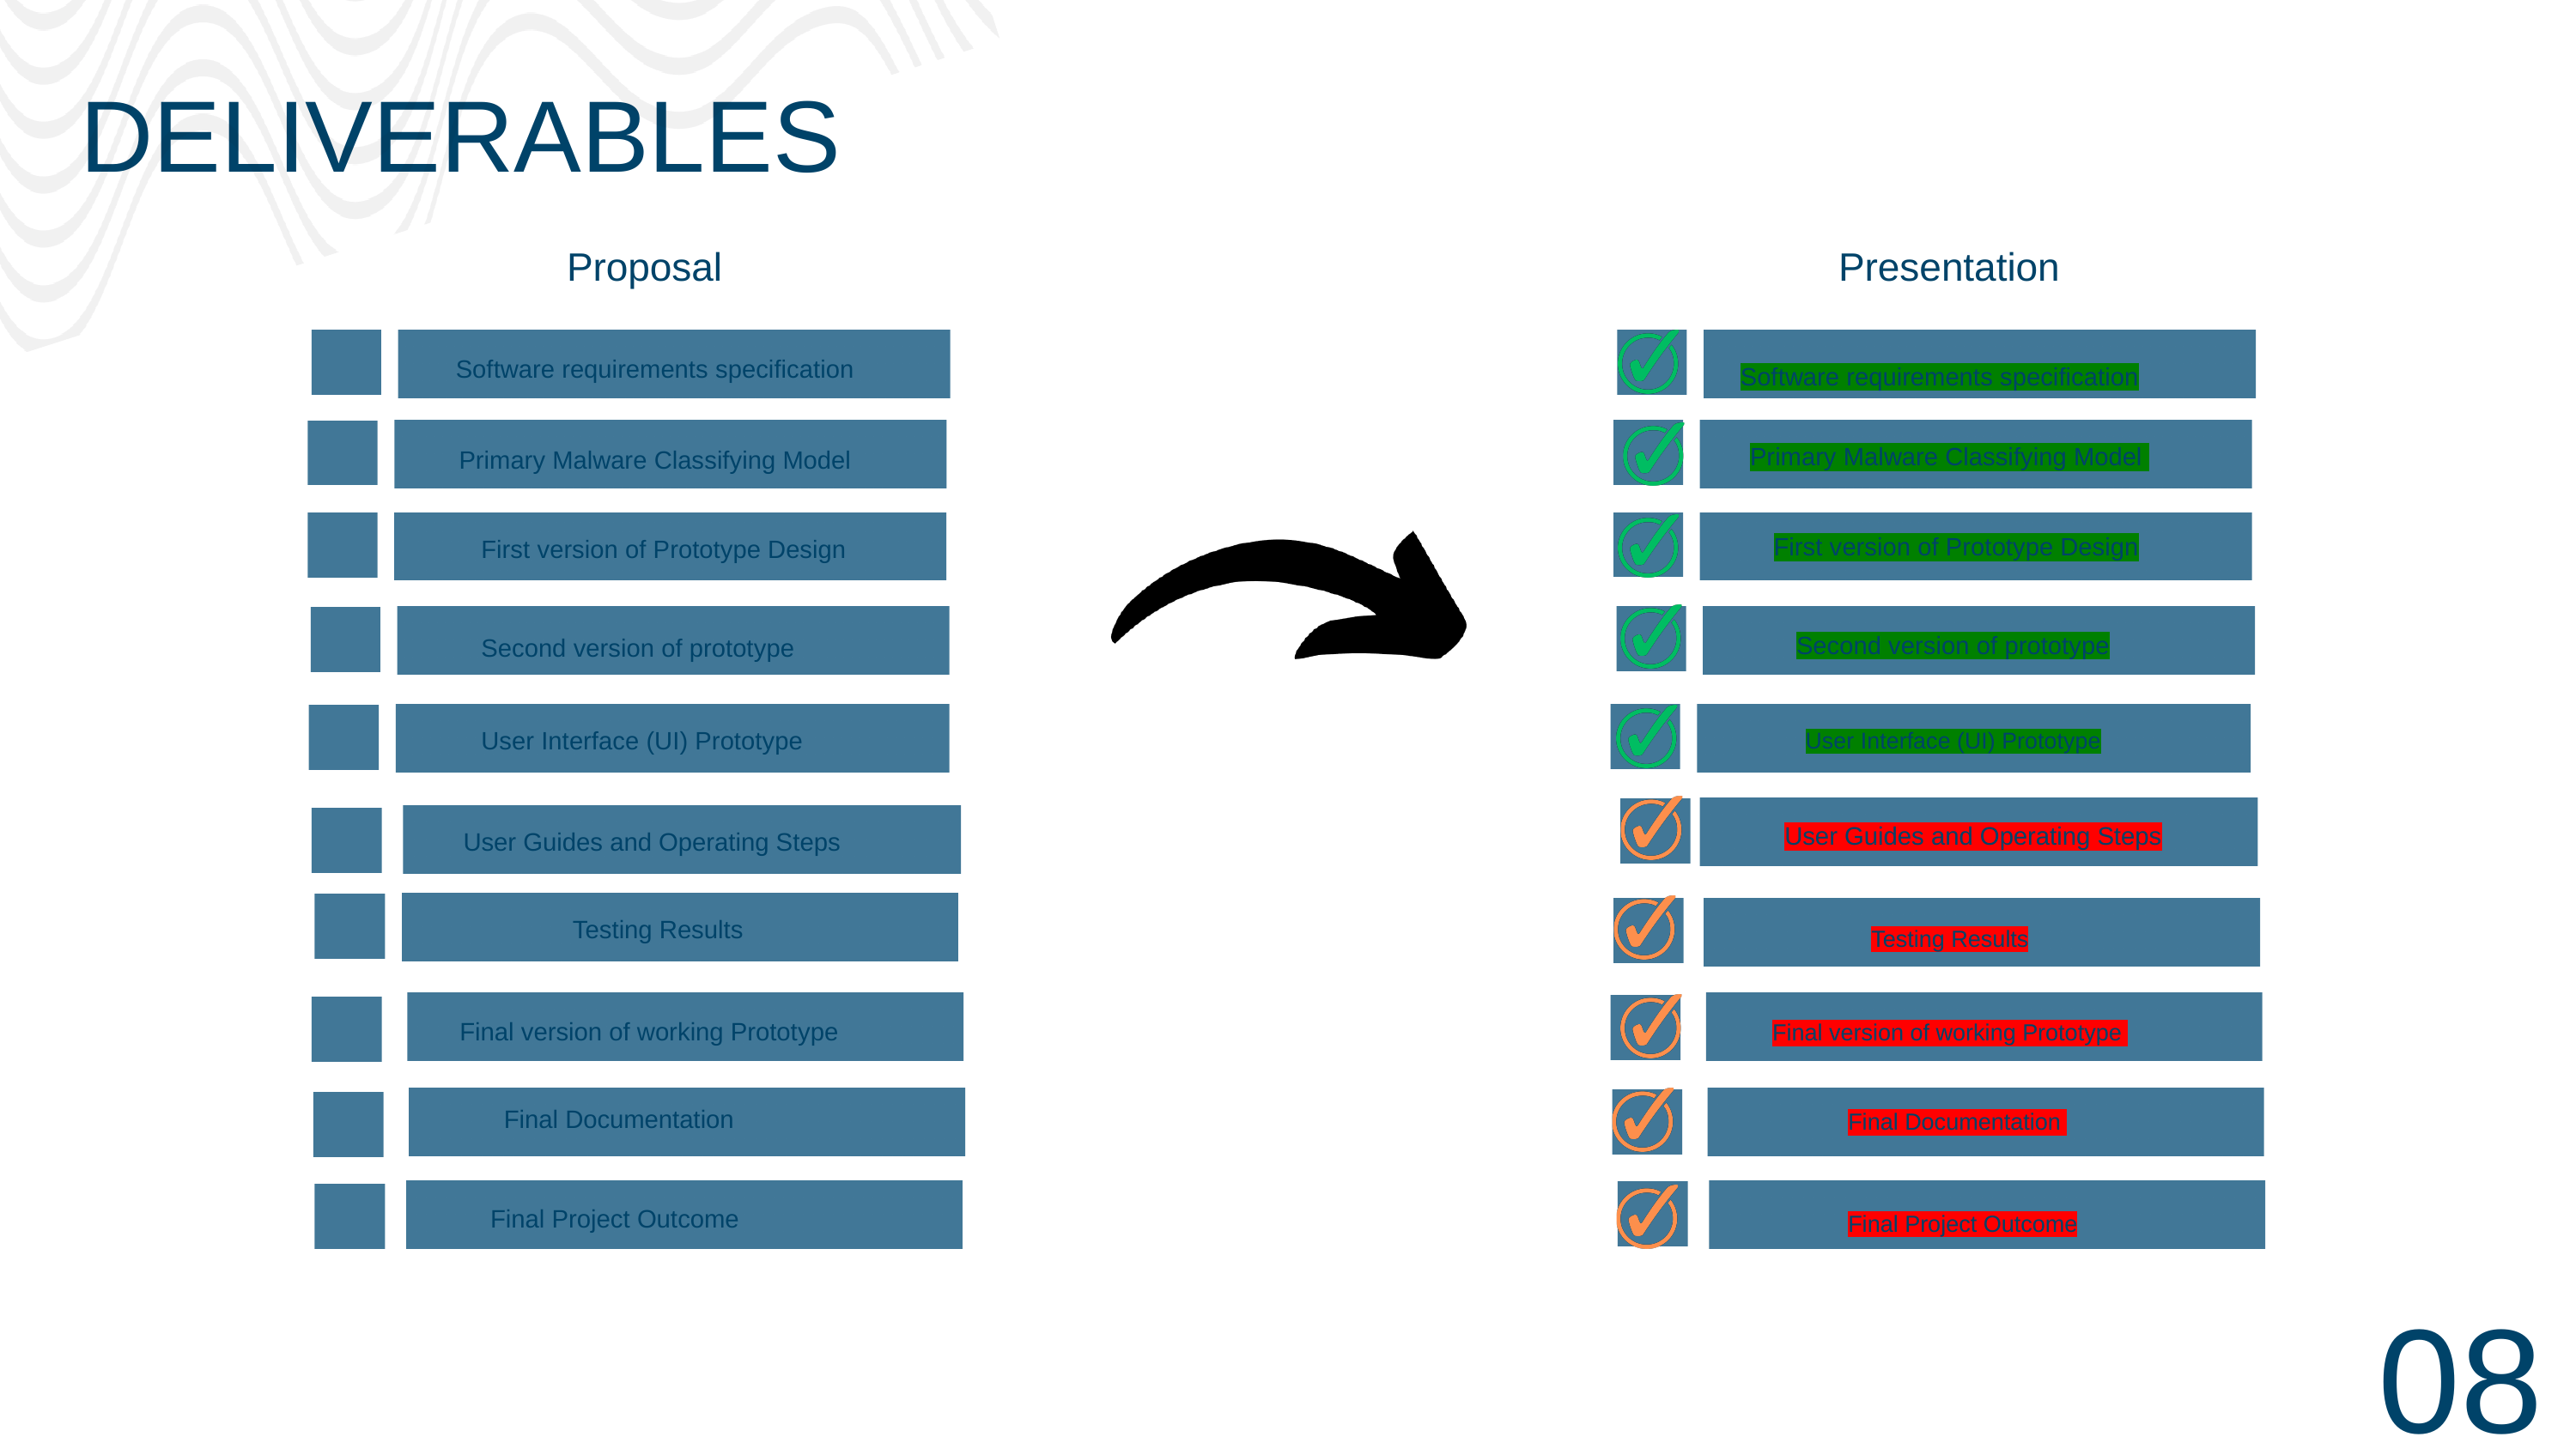

DELIVERABLES
Proposal
Presentation

Software requirements specification
Software requirements specification

Primary Malware Classifying Model
Primary Malware Classifying Model

First version of Prototype Design
First version of Prototype Design

Second version of prototype
Second version of prototype

User Interface (UI) Prototype
User Interface (UI) Prototype

User Guides and Operating Steps
User Guides and Operating Steps

Testing Results
Testing Results

Final version of working Prototype
Final version of working Prototype

Final Documentation
Final Documentation

Final Project Outcome
Final Project Outcome
08